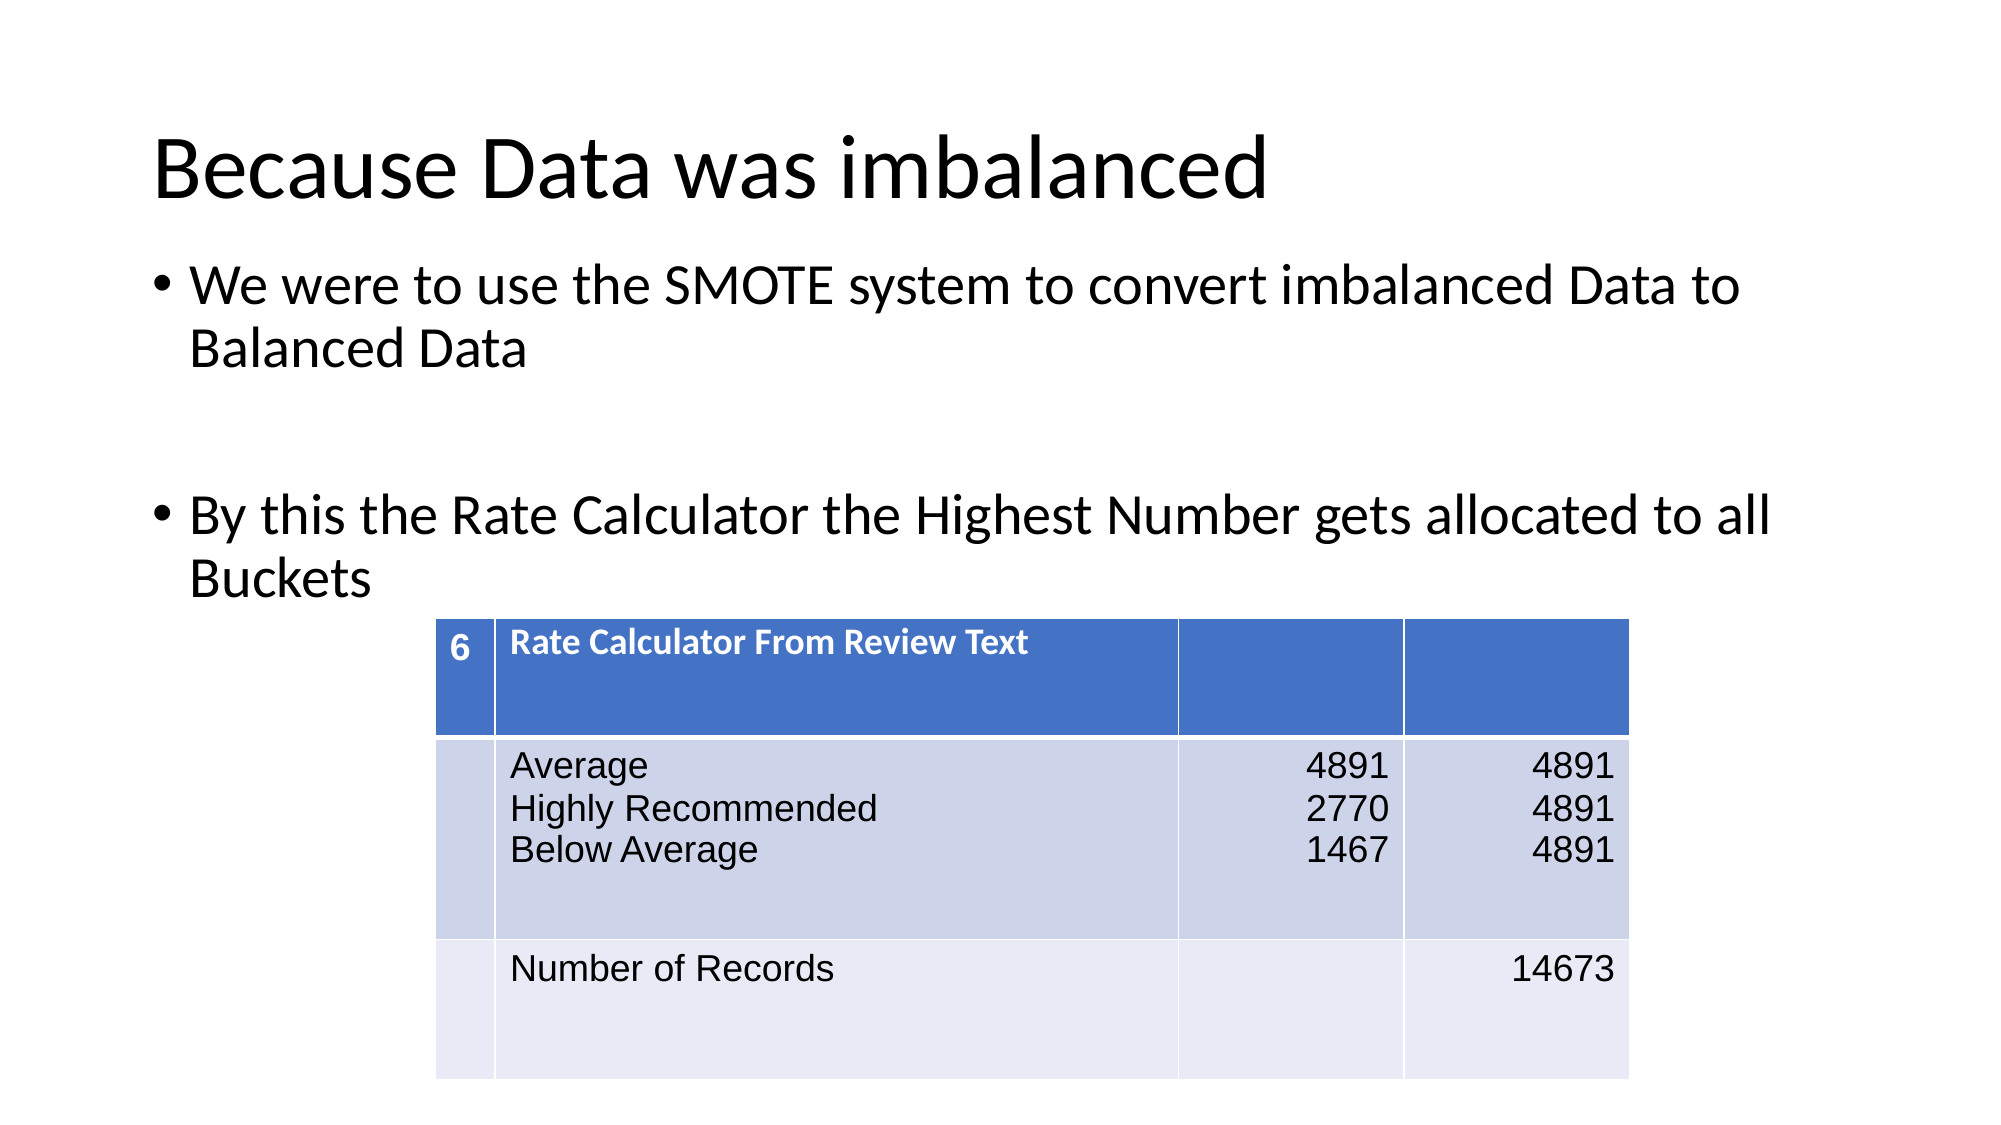

# Because Data was imbalanced
We were to use the SMOTE system to convert imbalanced Data to Balanced Data

By this the Rate Calculator the Highest Number gets allocated to all Buckets
| 6 | Rate Calculator From Review Text |  |  |
| --- | --- | --- | --- |
|  | Average Highly Recommended Below Average | 4891 2770 1467 | 4891 4891 4891 |
|  | Number of Records |  | 14673 |